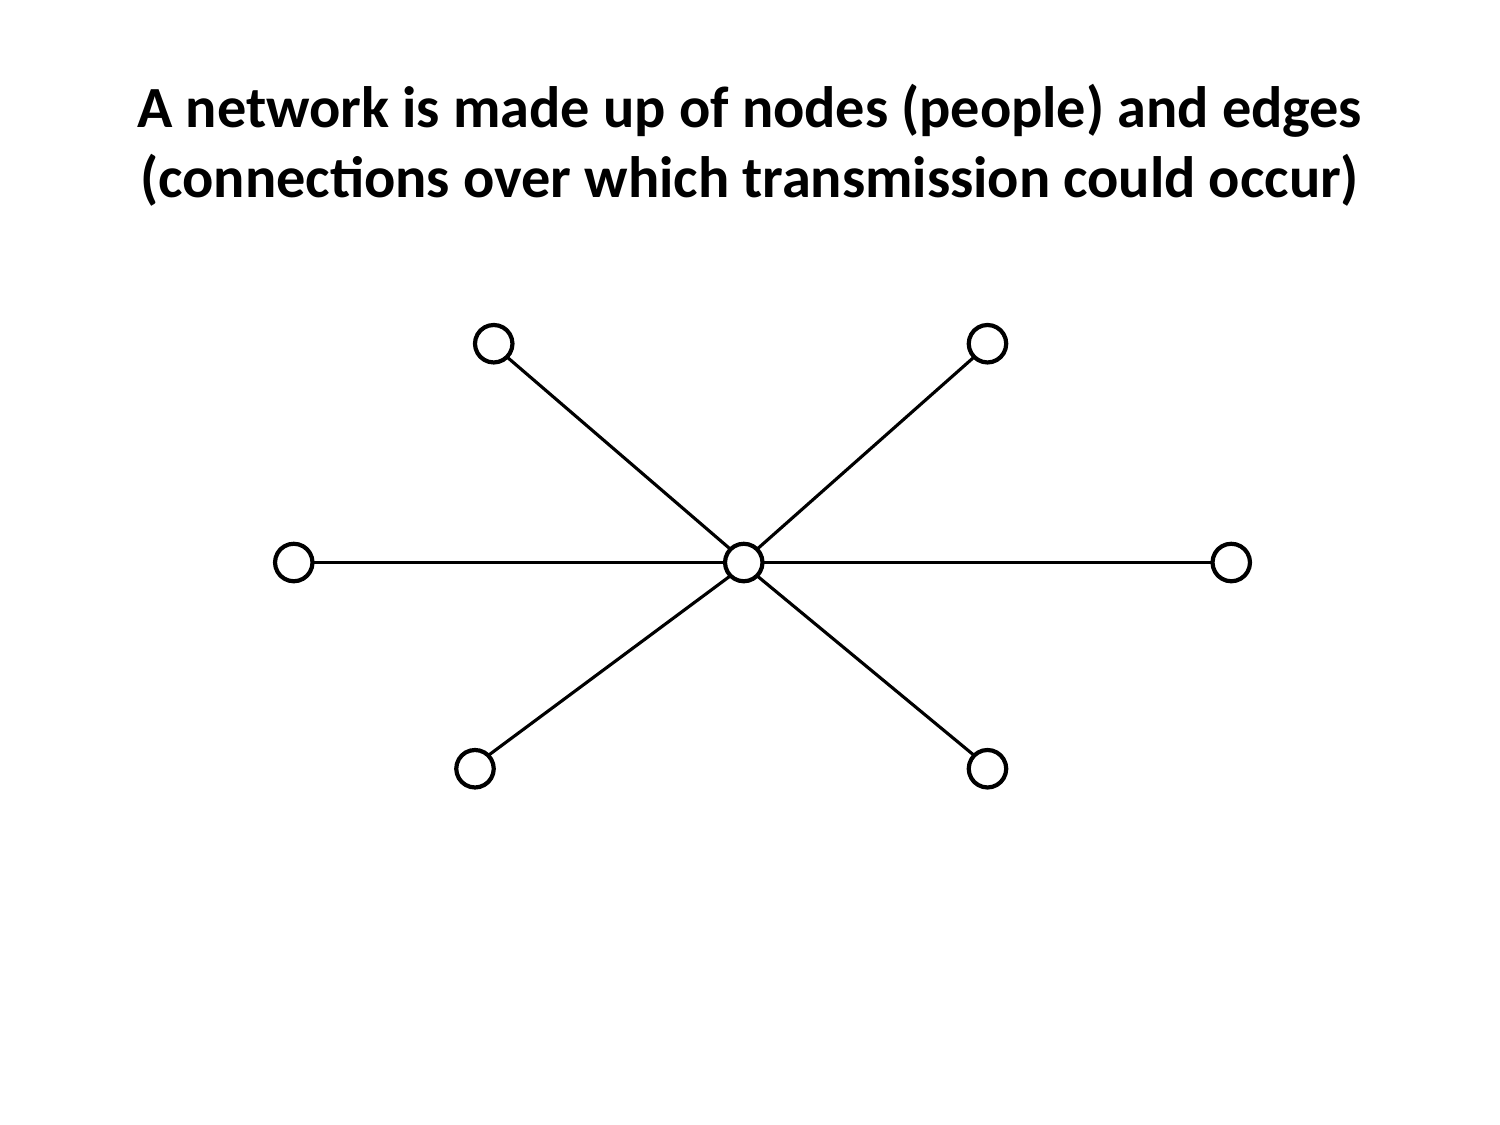

# A network is made up of nodes (people) and edges (connections over which transmission could occur)